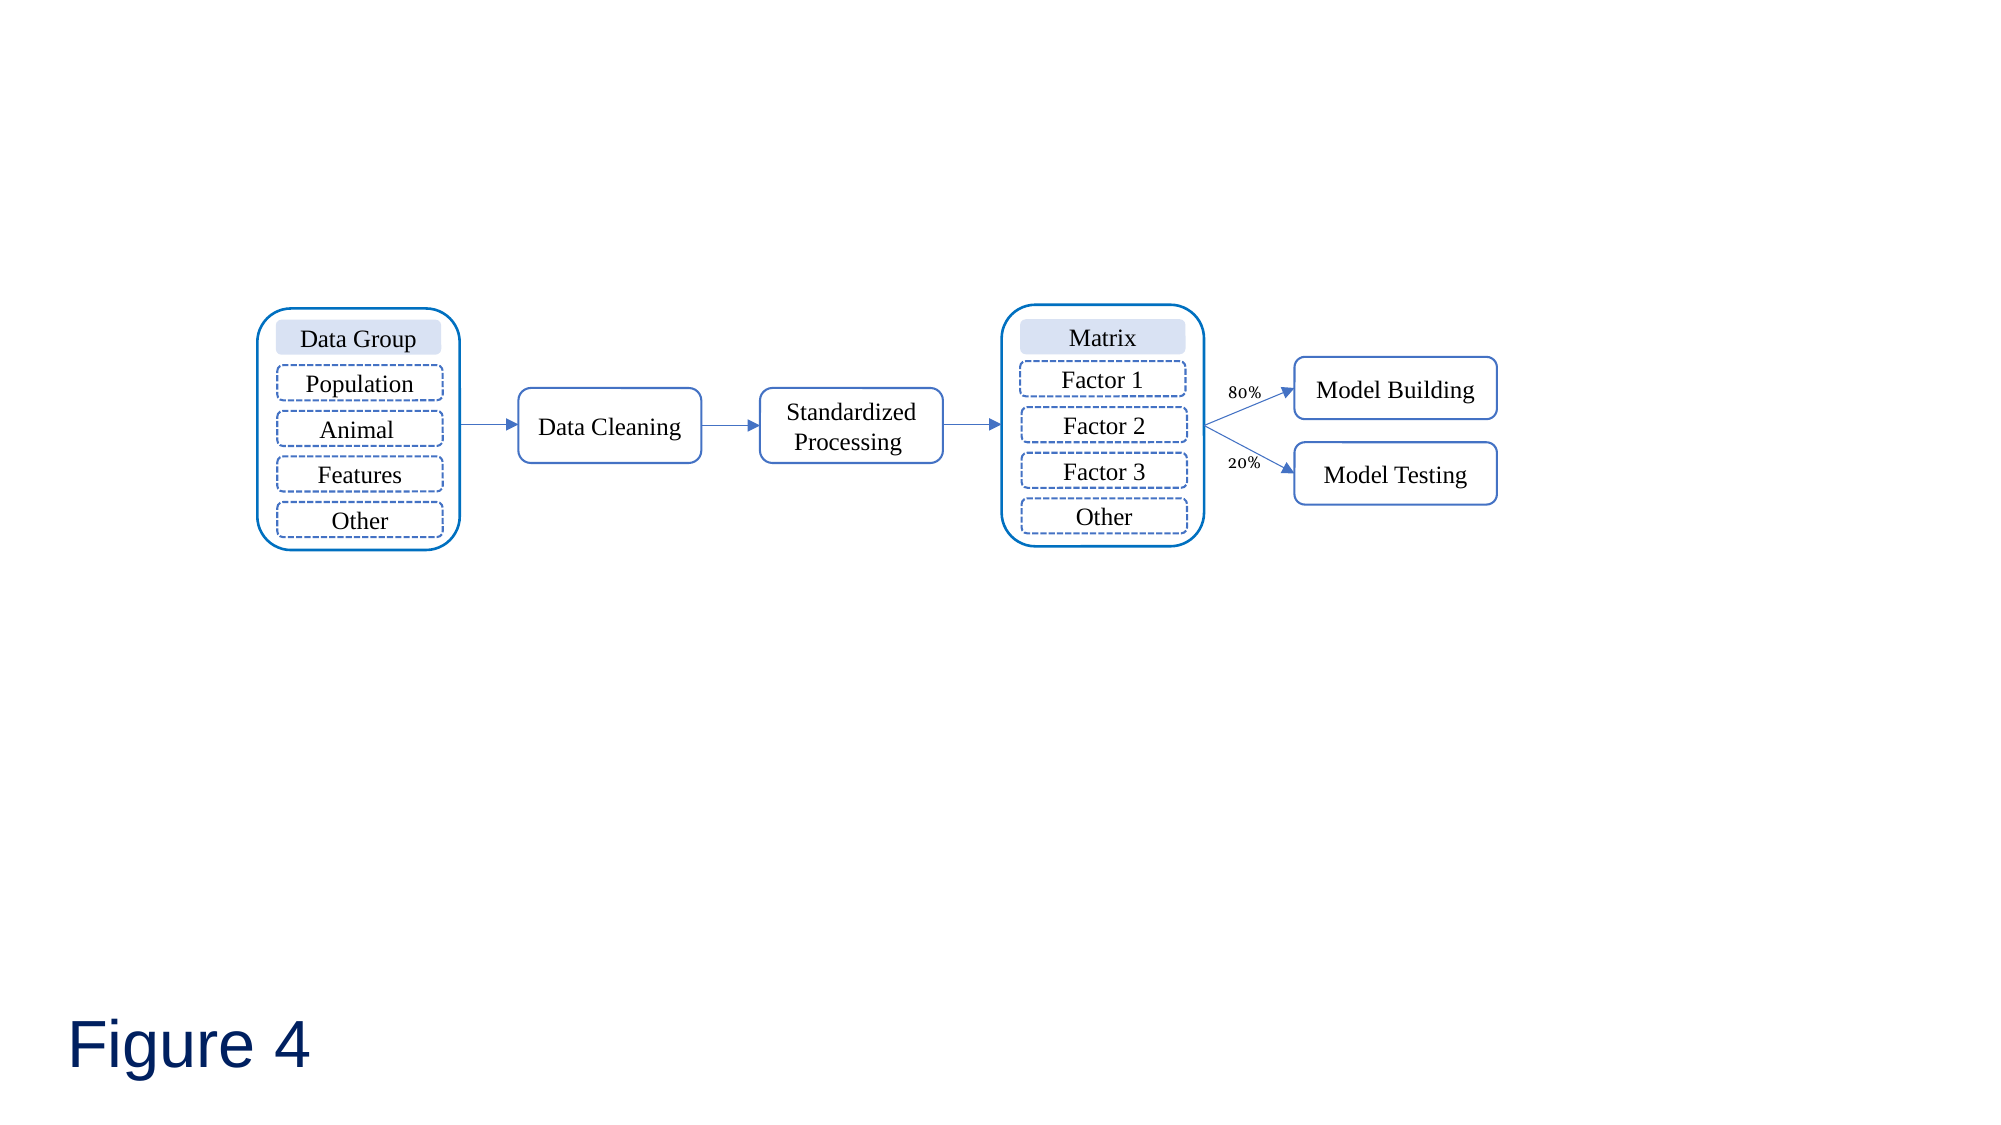

Factor 2
Factor 3
Other

Animal
Features
Other
Data Cleaning
Matrix
Data Group
Model Building
Factor 1
Population
80%
Standardized
Processing
Model Testing
20%
Figure 4